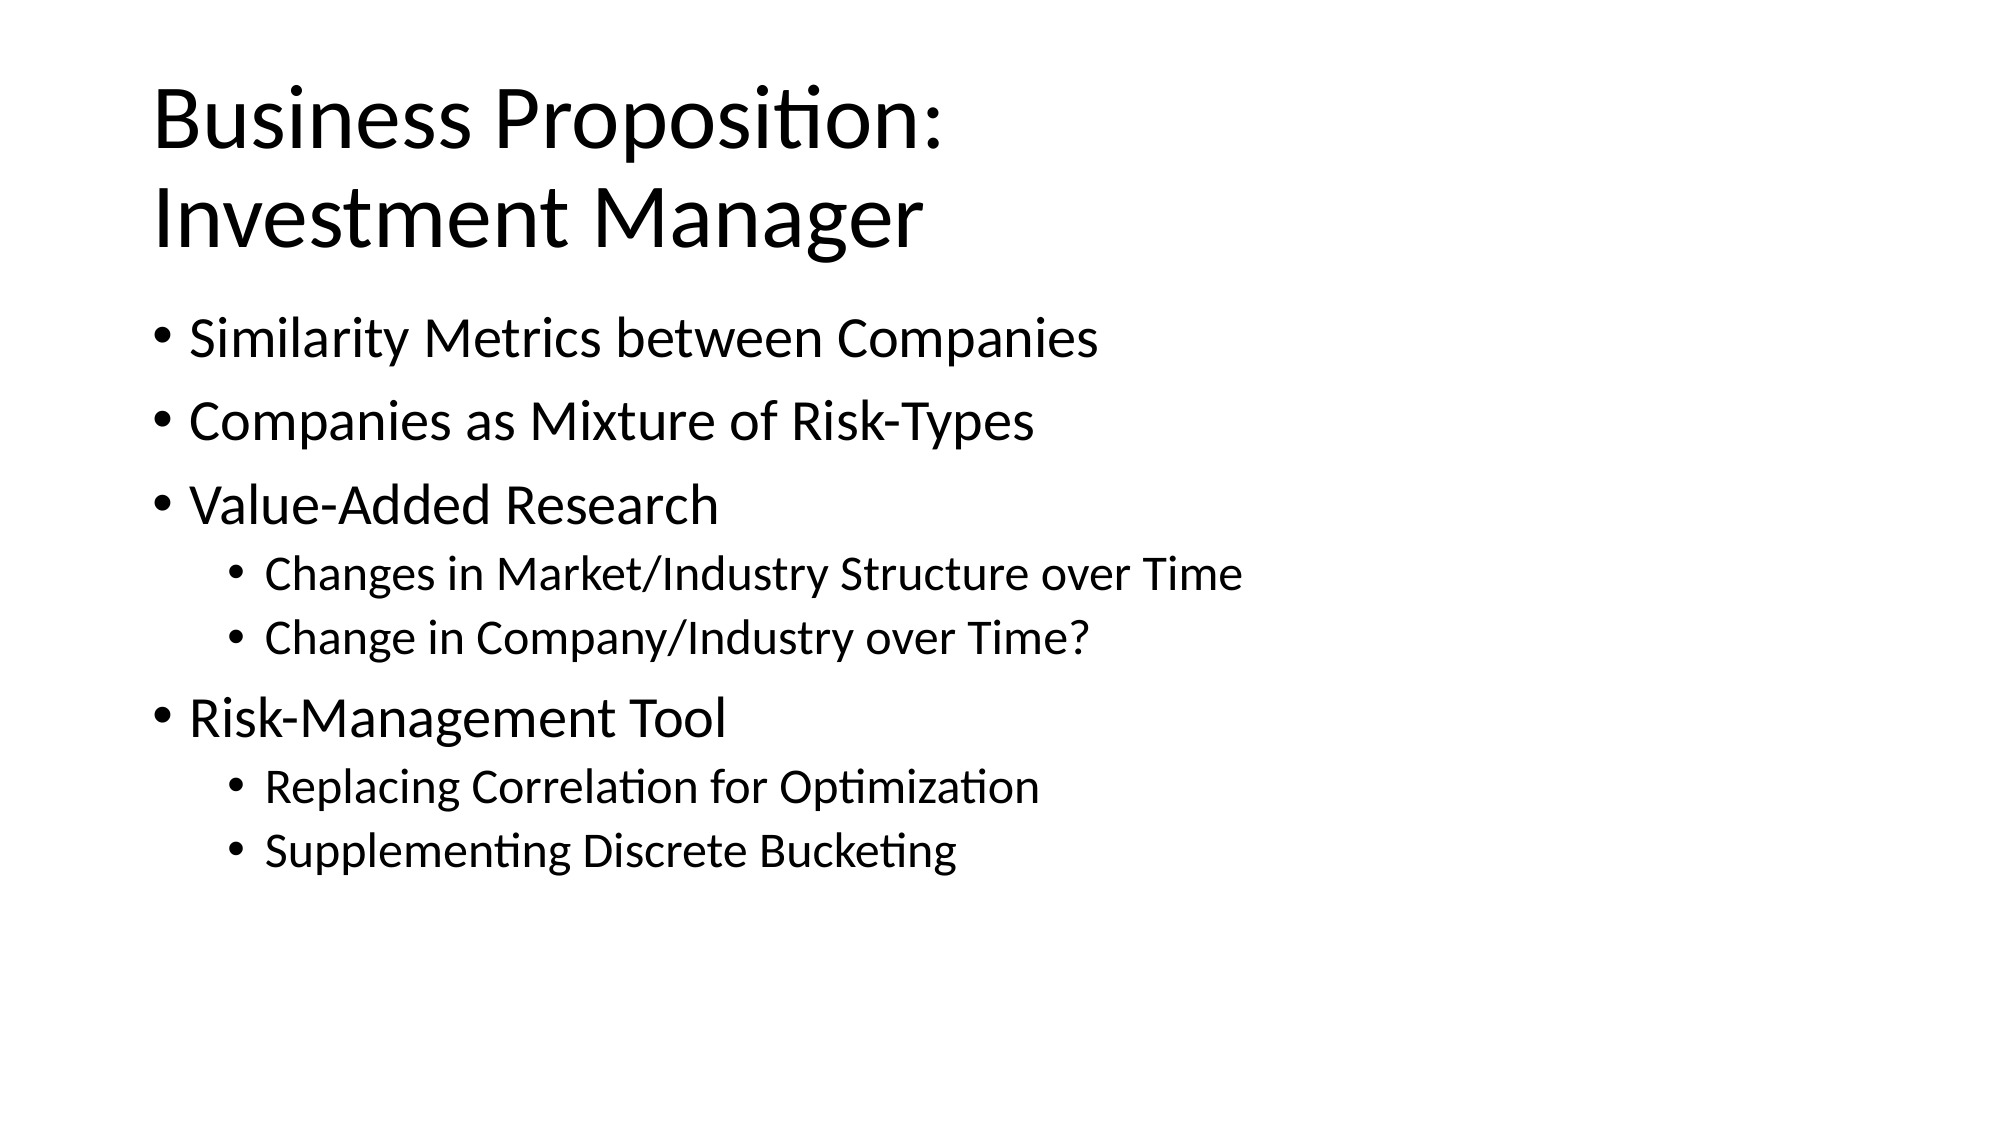

# Business Proposition: Investment Manager
Similarity Metrics between Companies
Companies as Mixture of Risk-Types
Value-Added Research
Changes in Market/Industry Structure over Time
Change in Company/Industry over Time?
Risk-Management Tool
Replacing Correlation for Optimization
Supplementing Discrete Bucketing